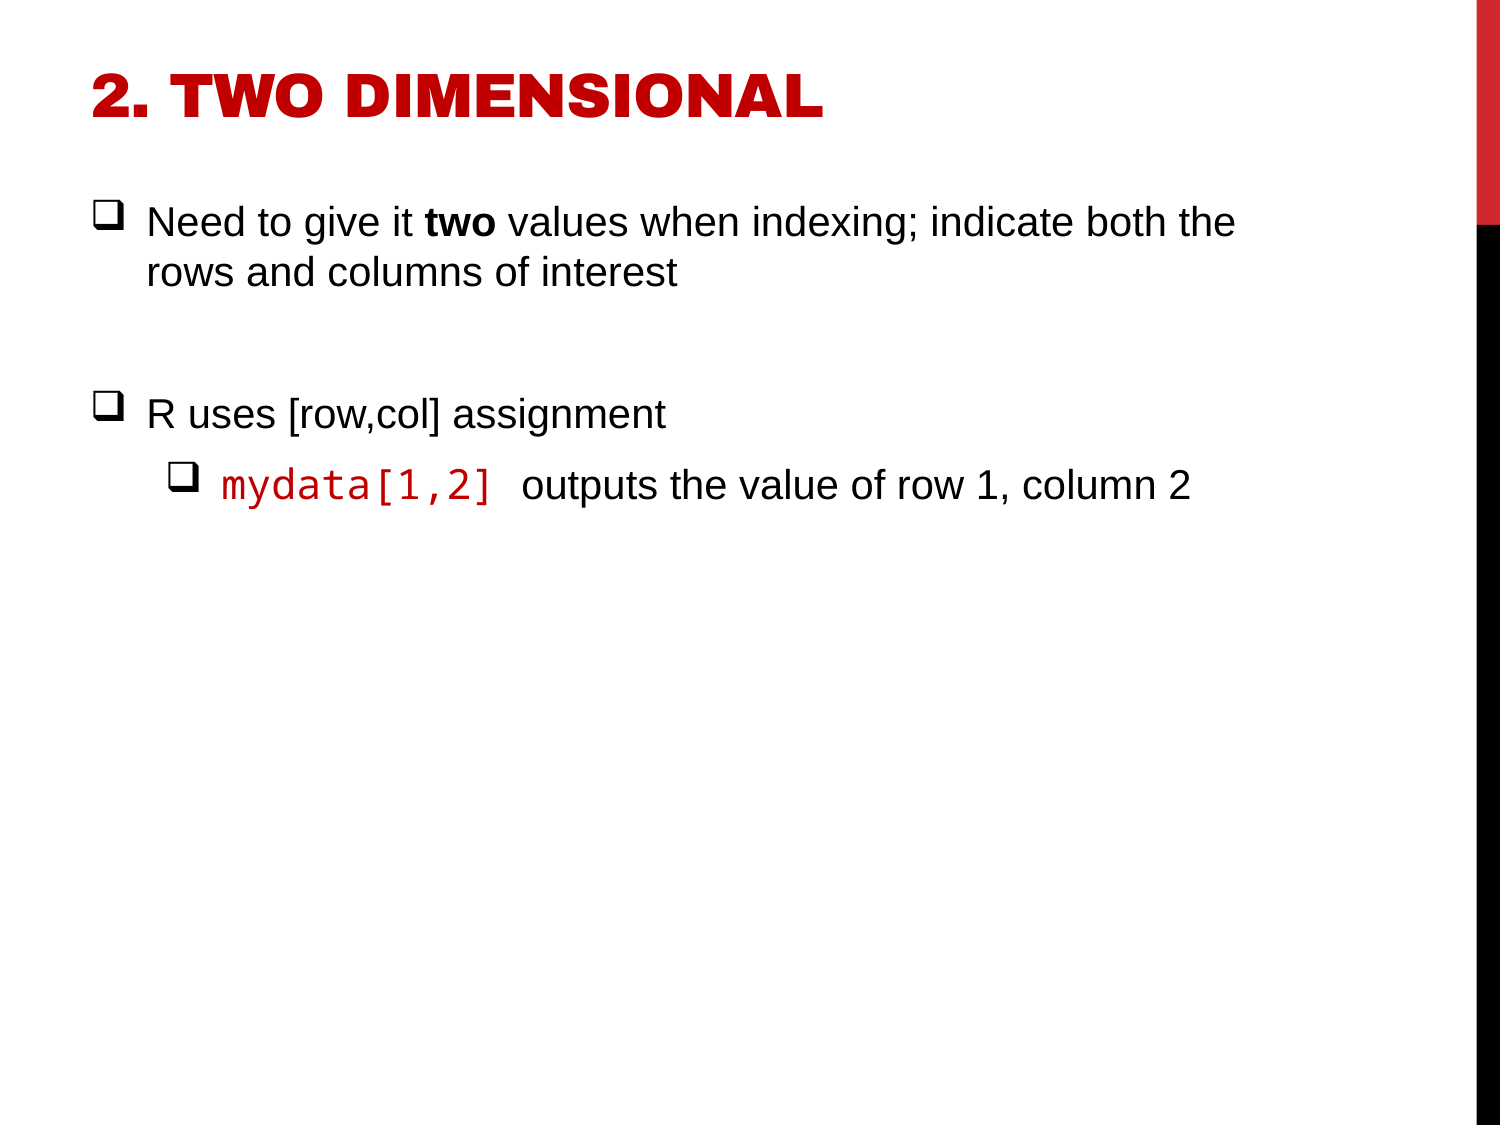

# 2. Two dimensional
Need to give it two values when indexing; indicate both the rows and columns of interest

R uses [row,col] assignment
mydata[1,2] outputs the value of row 1, column 2